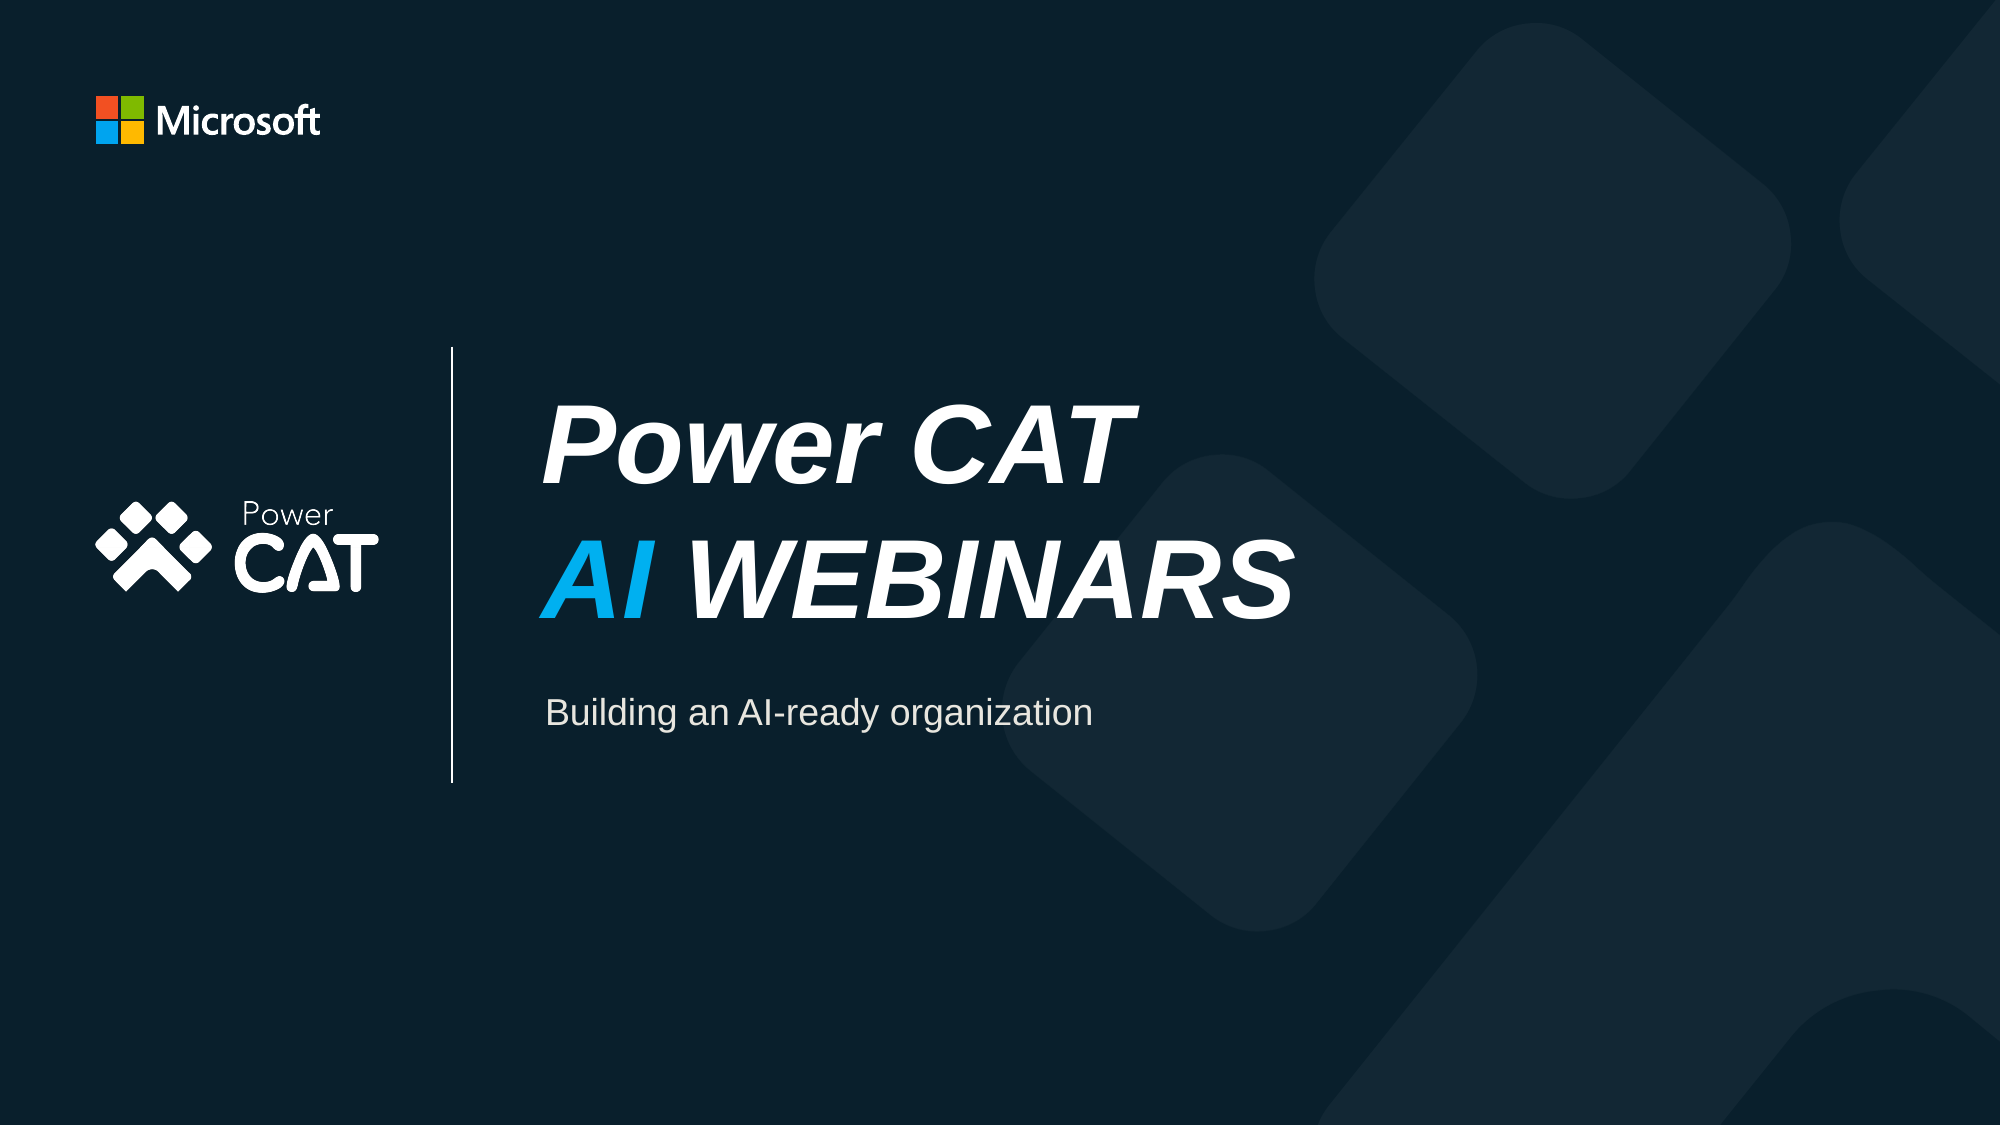

Power CAT
AI WEBINARS
Building an AI-ready organization